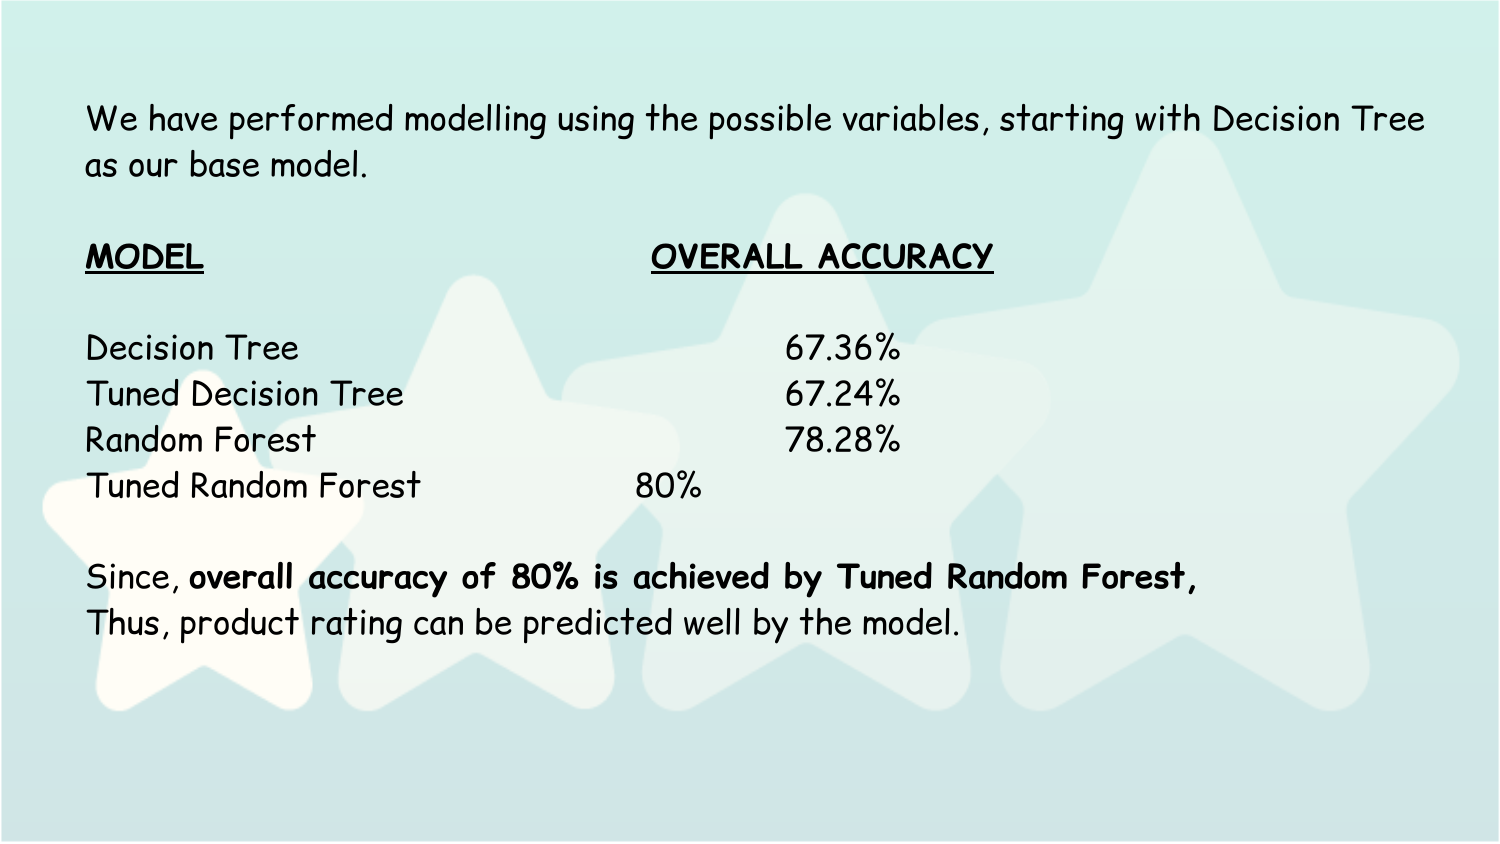

We have performed modelling using the possible variables, starting with Decision Tree as our base model.

MODEL			        OVERALL ACCURACY

Decision Tree			          67.36%
Tuned Decision Tree		          67.24%
Random Forest			          78.28%
Tuned Random Forest         	          80%

Since, overall accuracy of 80% is achieved by Tuned Random Forest,
Thus, product rating can be predicted well by the model.